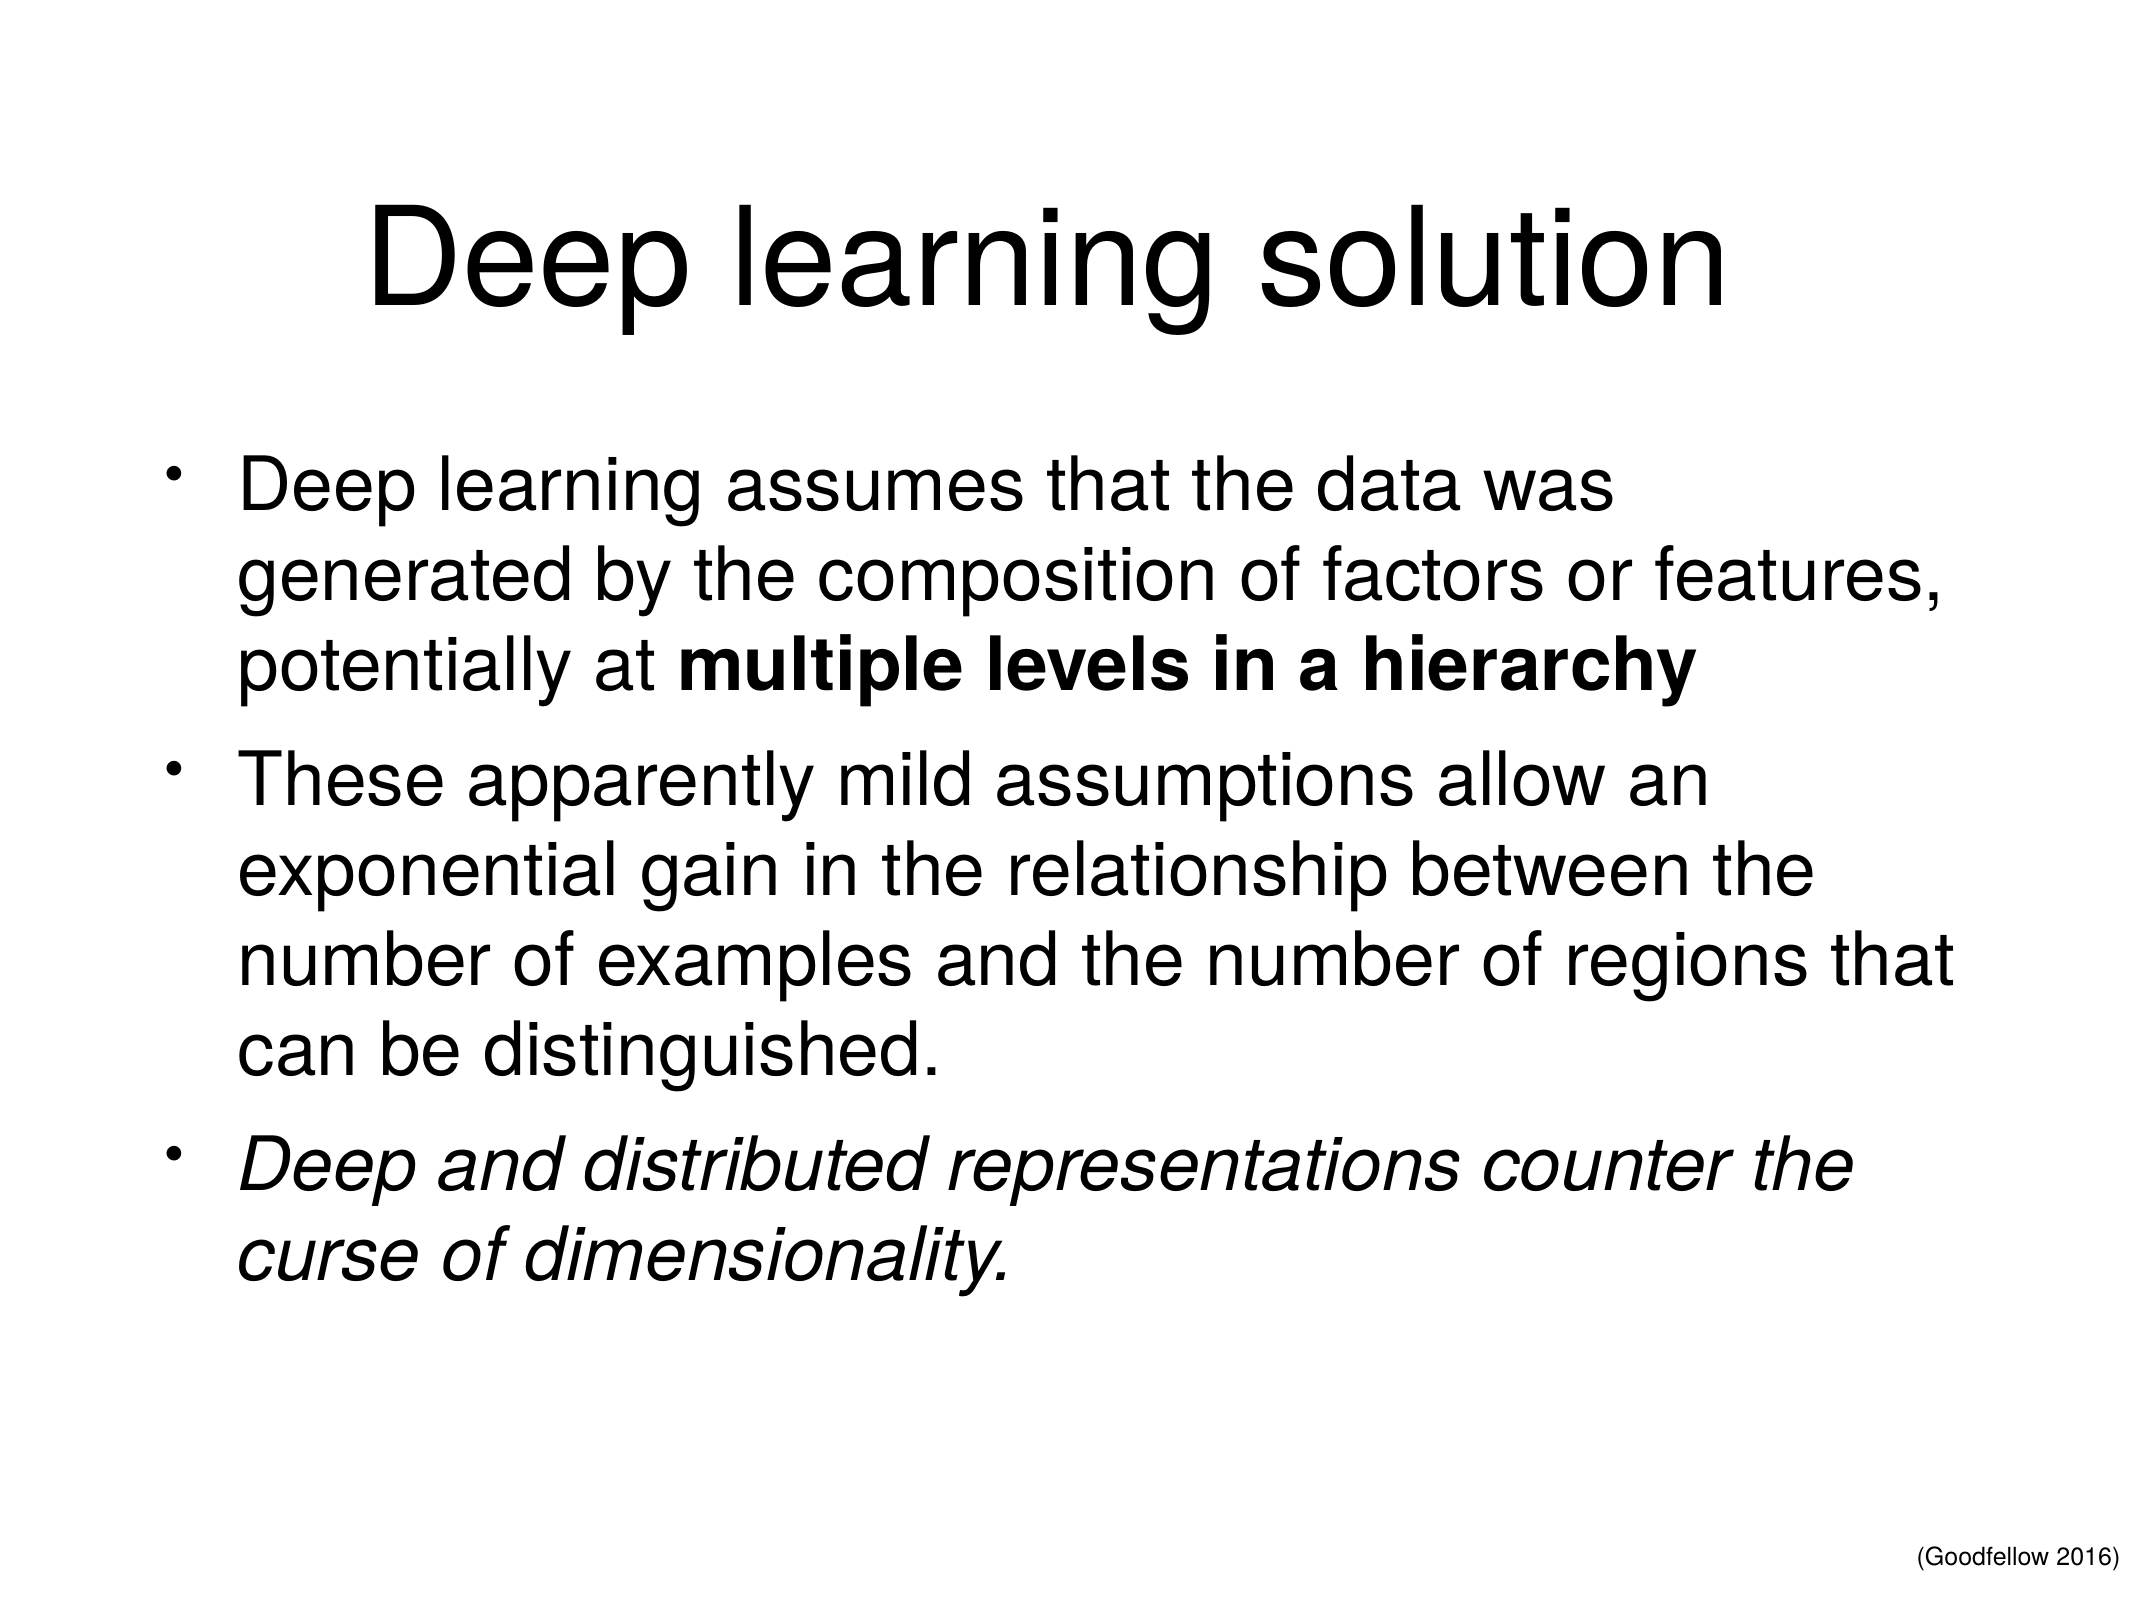

# Deep learning solution
Deep learning assumes that the data was generated by the composition of factors or features, potentially at multiple levels in a hierarchy
These apparently mild assumptions allow an exponential gain in the relationship between the number of examples and the number of regions that can be distinguished.
Deep and distributed representations counter the curse of dimensionality.